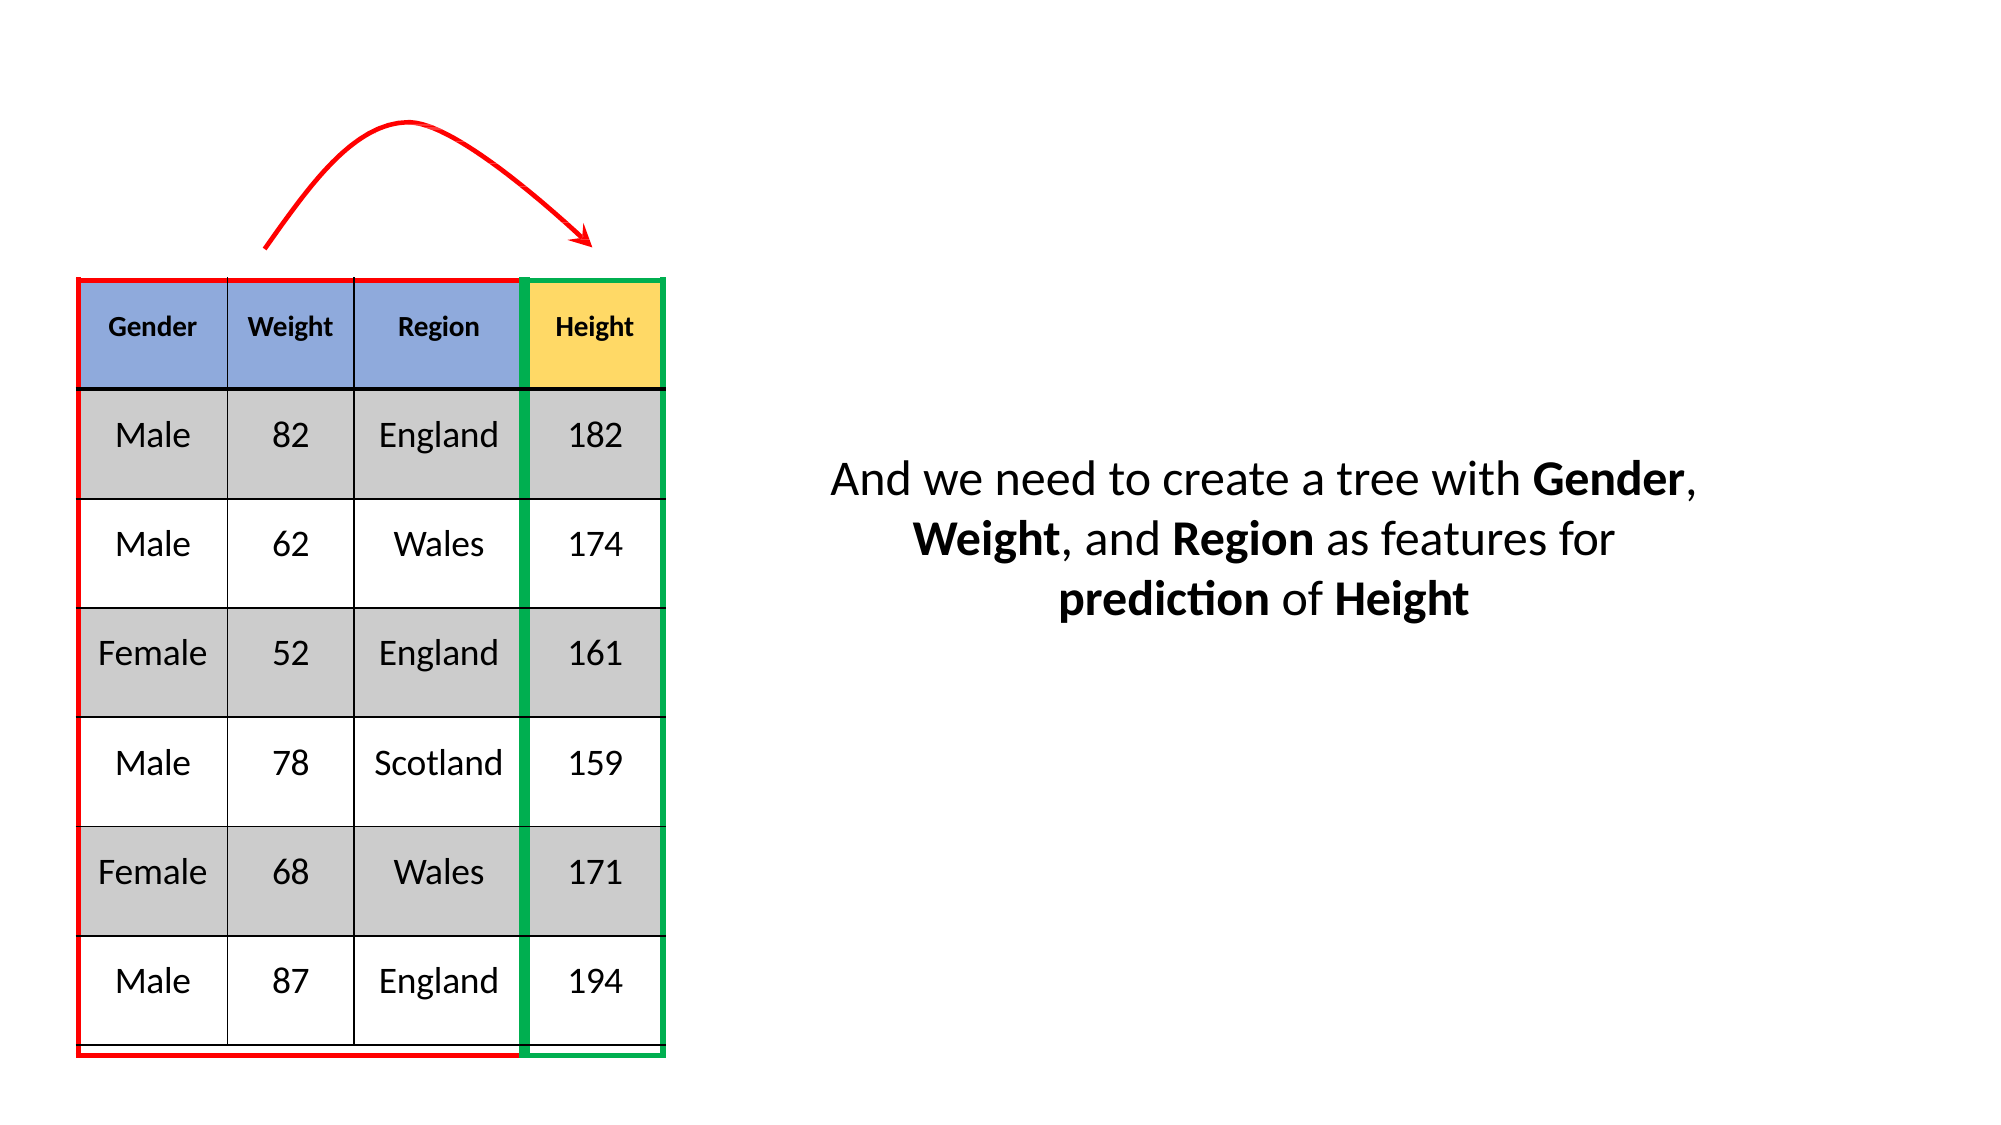

| Gender | Weight | Region | Height |
| --- | --- | --- | --- |
| Male | 82 | England | 182 |
| Male | 62 | Wales | 174 |
| Female | 52 | England | 161 |
| Male | 78 | Scotland | 159 |
| Female | 68 | Wales | 171 |
| Male | 87 | England | 194 |
|  |  |  |  |
# And we need to create a tree with Gender, Weight, and Region as features for prediction of Height